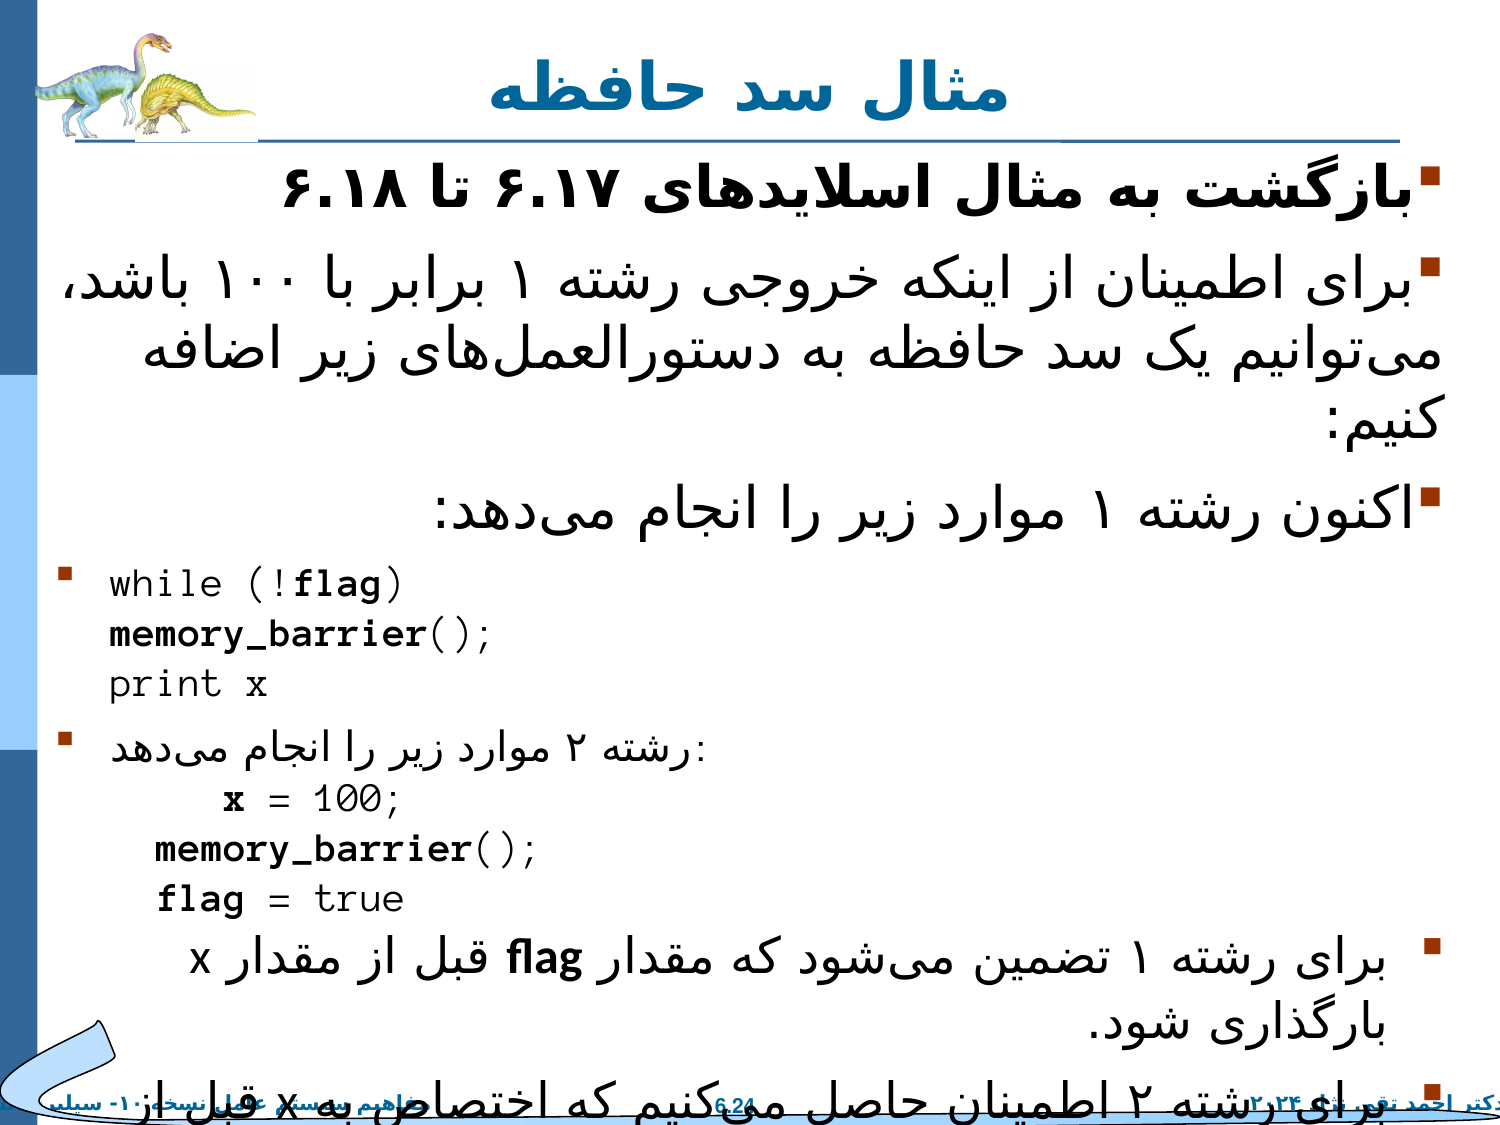

# مثال سد حافظه
بازگشت به مثال اسلایدهای ۶.۱۷ تا ۶.۱۸
برای اطمینان از اینکه خروجی رشته ۱ برابر با ۱۰۰ باشد، می‌توانیم یک سد حافظه به دستورالعمل‌های زیر اضافه کنیم:
اکنون رشته ۱ موارد زیر را انجام می‌دهد:
while (!flag)
memory_barrier();
print x
رشته ۲ موارد زیر را انجام می‌دهد:
     x = 100;
  memory_barrier();
  flag = true
برای رشته ۱ تضمین می‌شود که مقدار flag قبل از مقدار x بارگذاری شود.
برای رشته ۲ اطمینان حاصل می‌کنیم که اختصاص به x قبل از اختصاص flag رخ دهد.